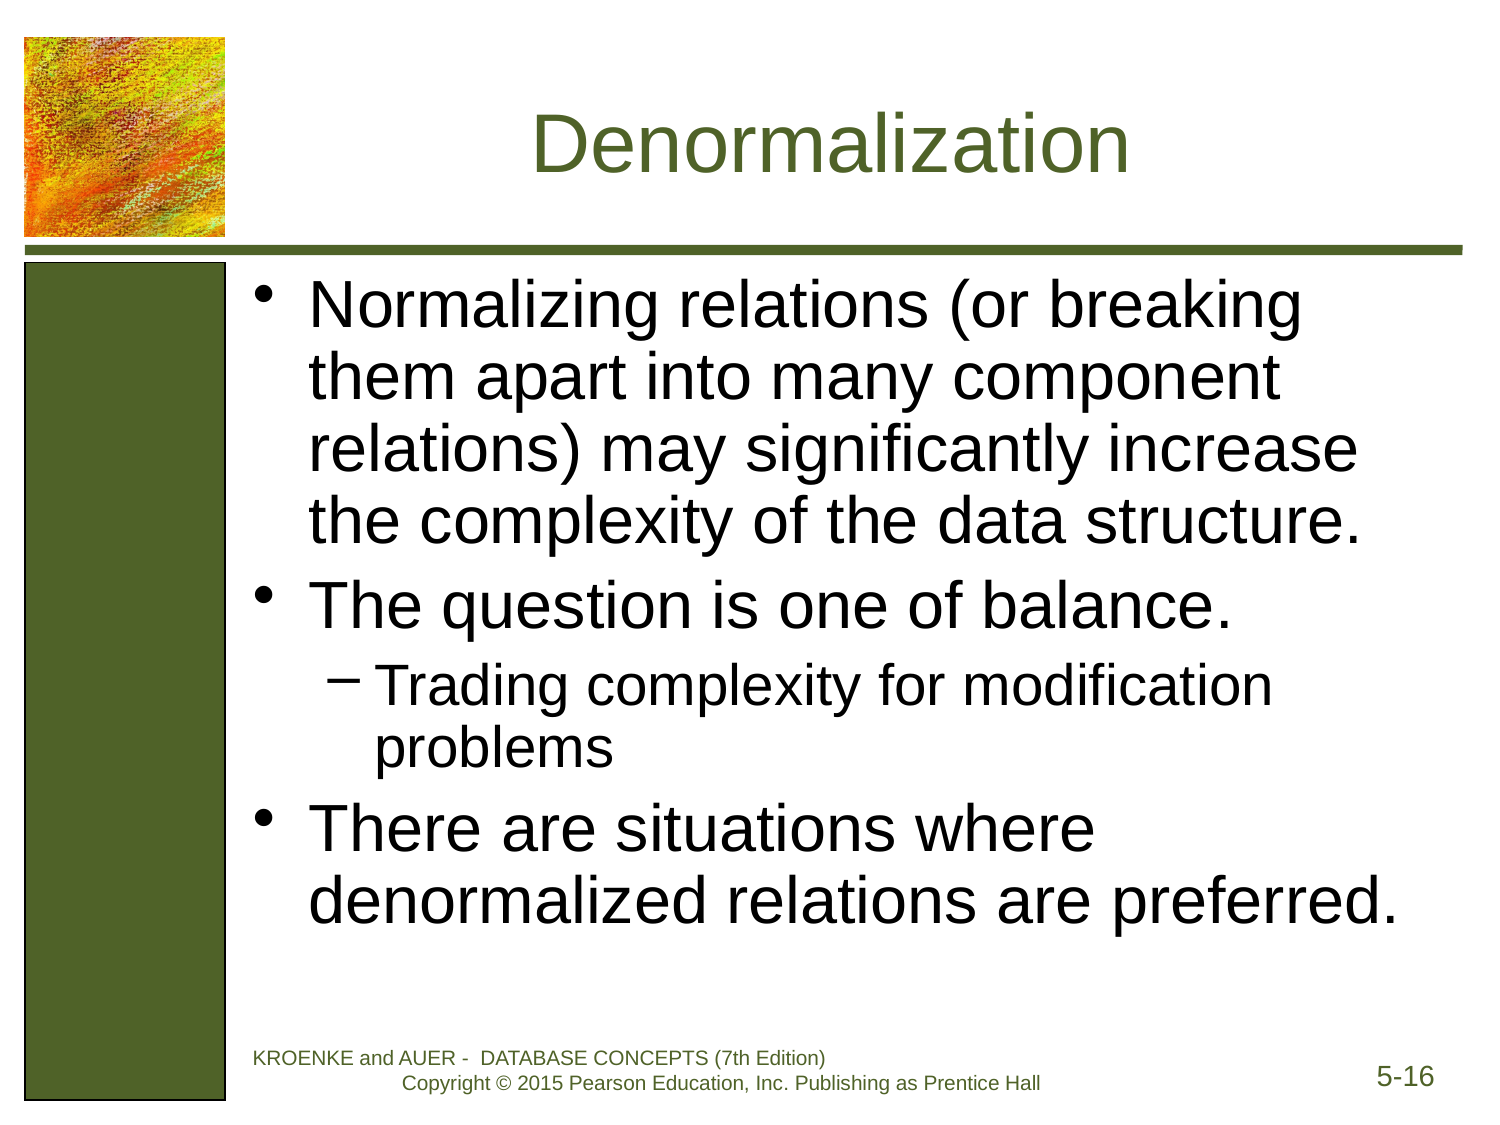

# Denormalization
Normalizing relations (or breaking them apart into many component relations) may significantly increase the complexity of the data structure.
The question is one of balance.
Trading complexity for modification problems
There are situations where denormalized relations are preferred.
KROENKE and AUER -  DATABASE CONCEPTS (7th Edition)                                                                     Copyright © 2015 Pearson Education, Inc. Publishing as Prentice Hall
5-16